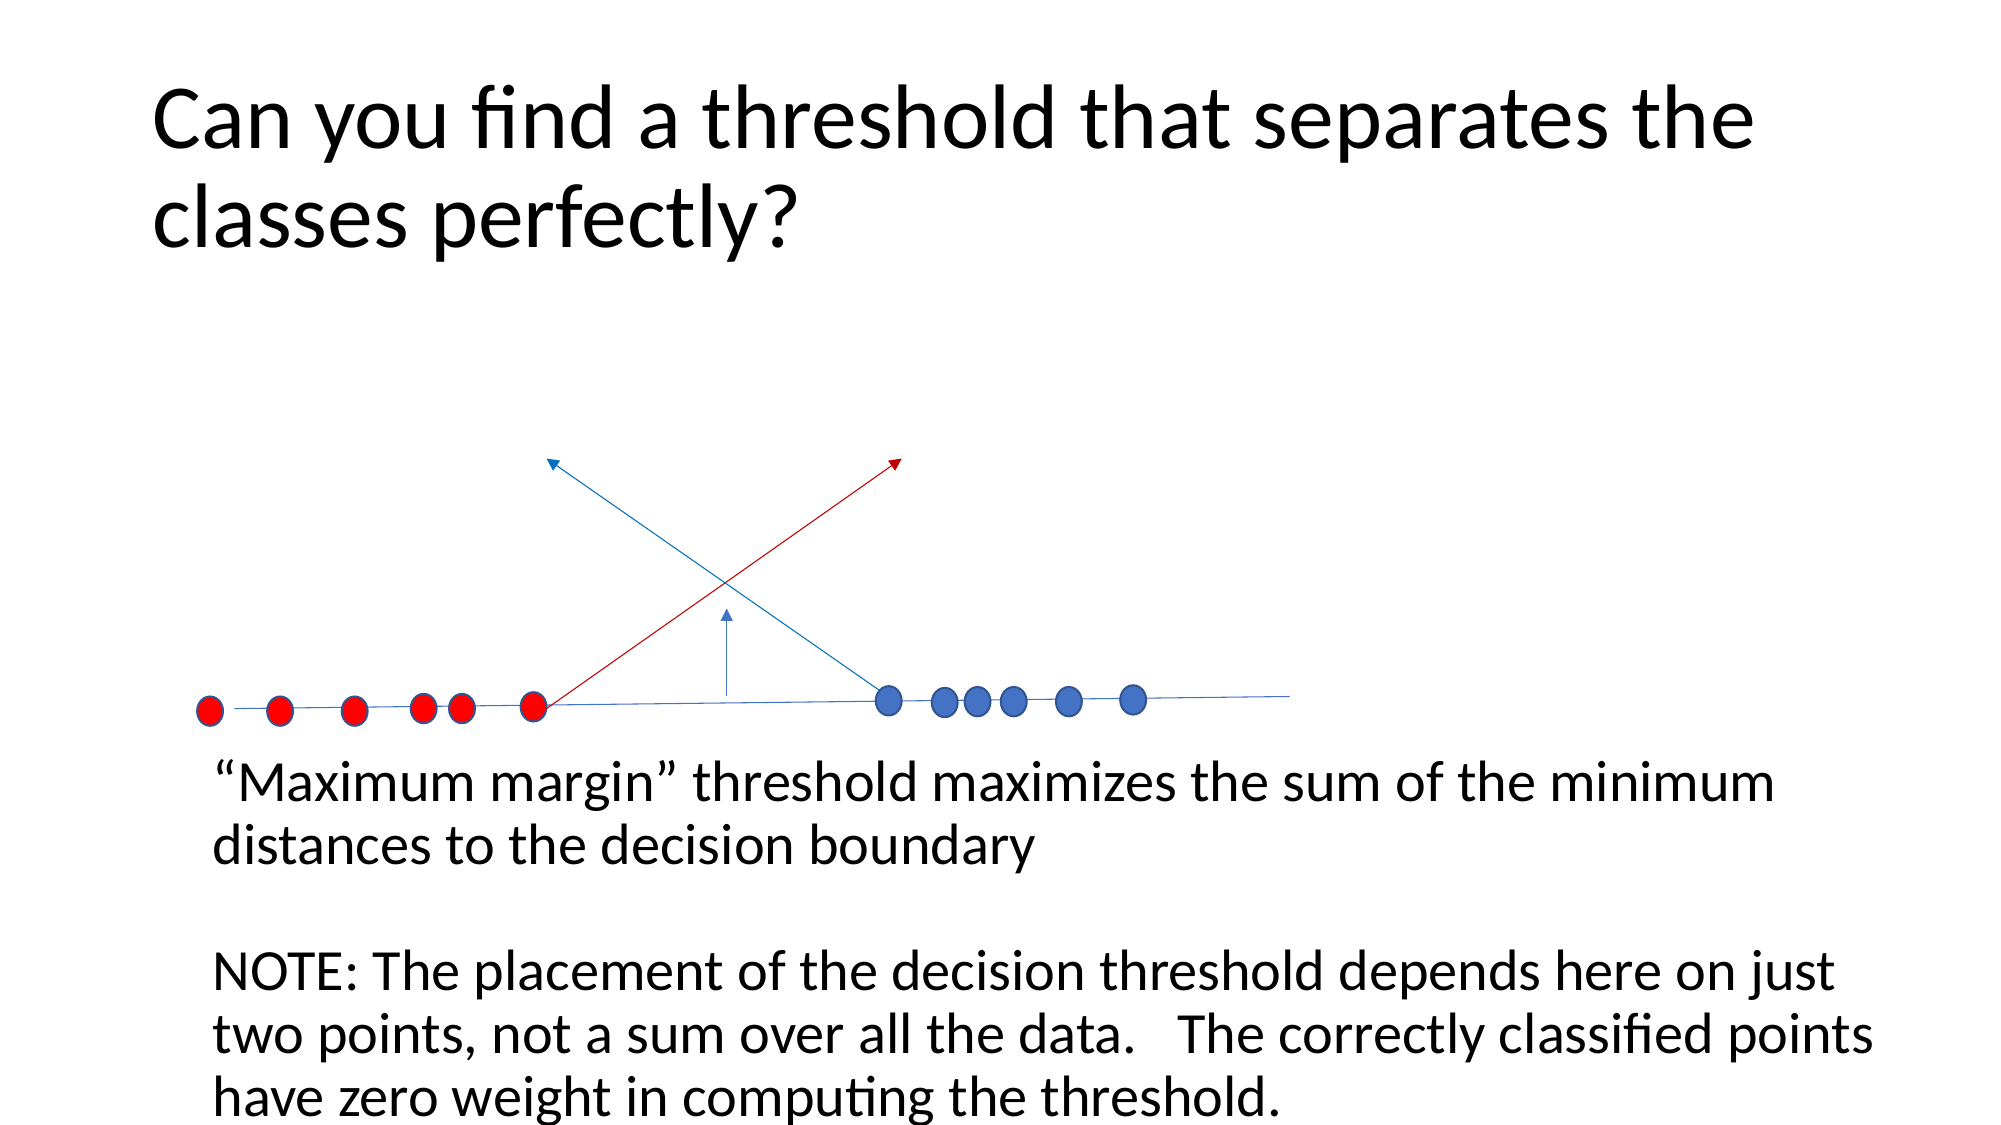

# Can you find a threshold that separates the classes perfectly?

“Maximum margin” threshold maximizes the sum of the minimum distances to the decision boundary

NOTE: The placement of the decision threshold depends here on just two points, not a sum over all the data.   The correctly classified points have zero weight in computing the threshold.